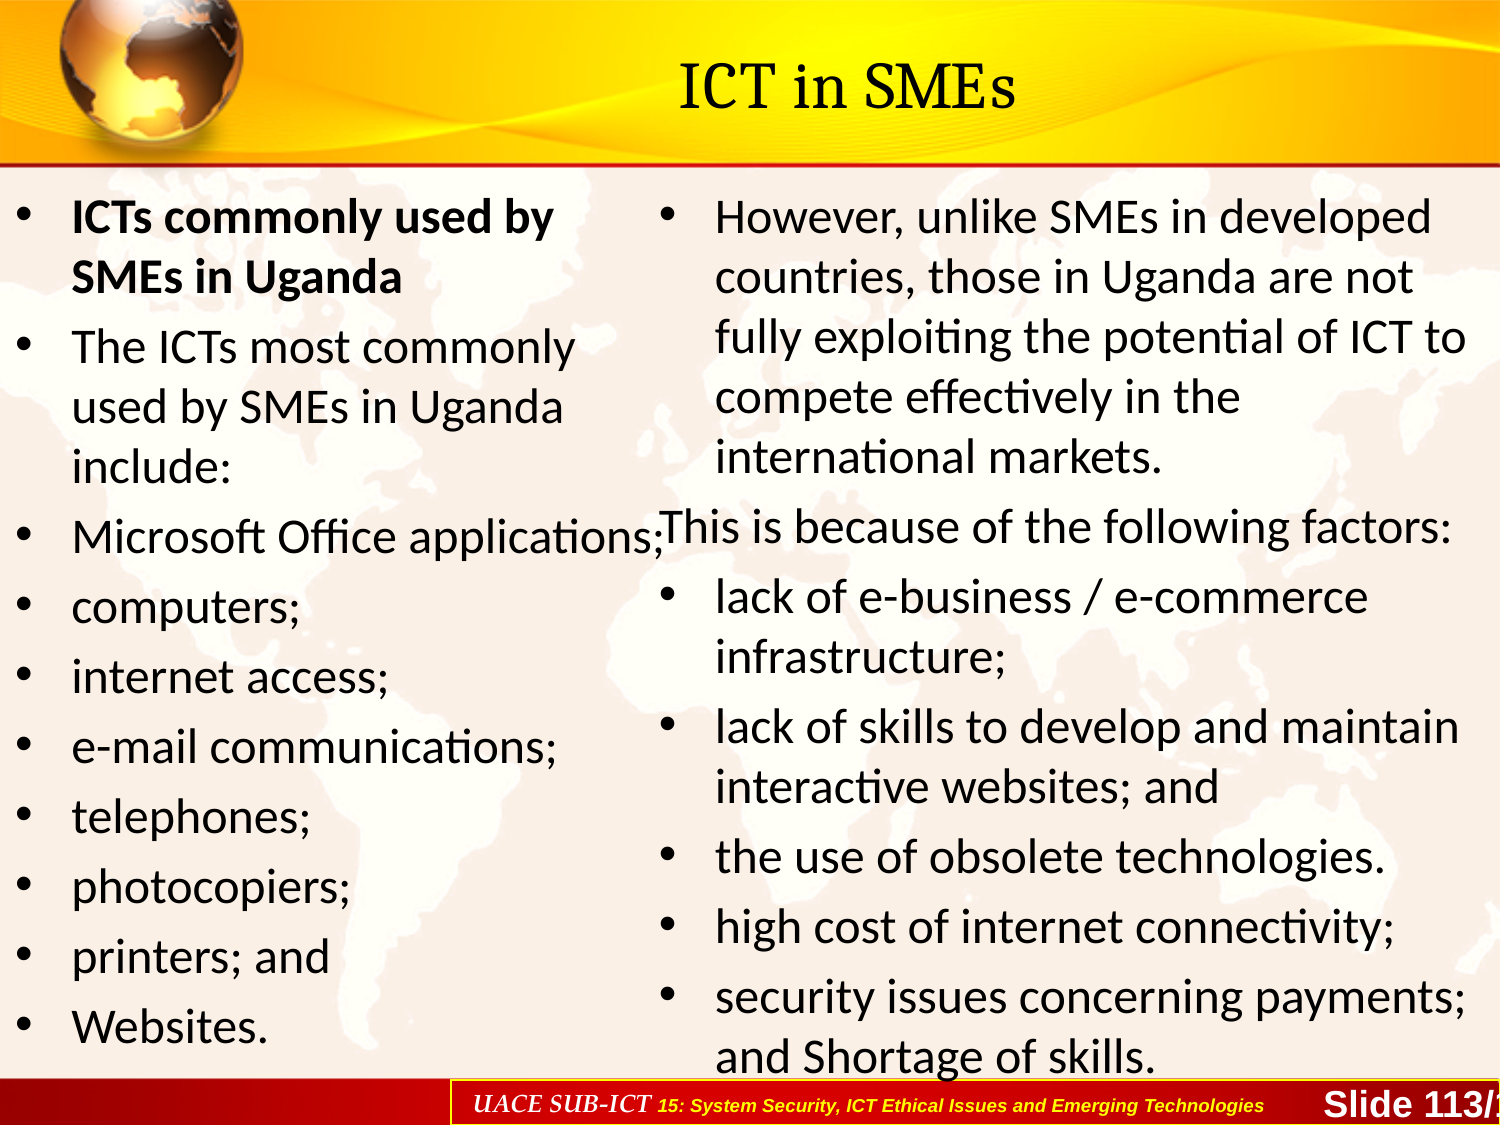

# ICT in SMEs
ICTs commonly used by SMEs in Uganda
The ICTs most commonly used by SMEs in Uganda include:
Microsoft Office applications;
computers;
internet access;
e-mail communications;
telephones;
photocopiers;
printers; and
Websites.
However, unlike SMEs in developed countries, those in Uganda are not fully exploiting the potential of ICT to compete effectively in the international markets.
This is because of the following factors:
lack of e-business / e-commerce infrastructure;
lack of skills to develop and maintain interactive websites; and
the use of obsolete technologies.
high cost of internet connectivity;
security issues concerning payments; and Shortage of skills.